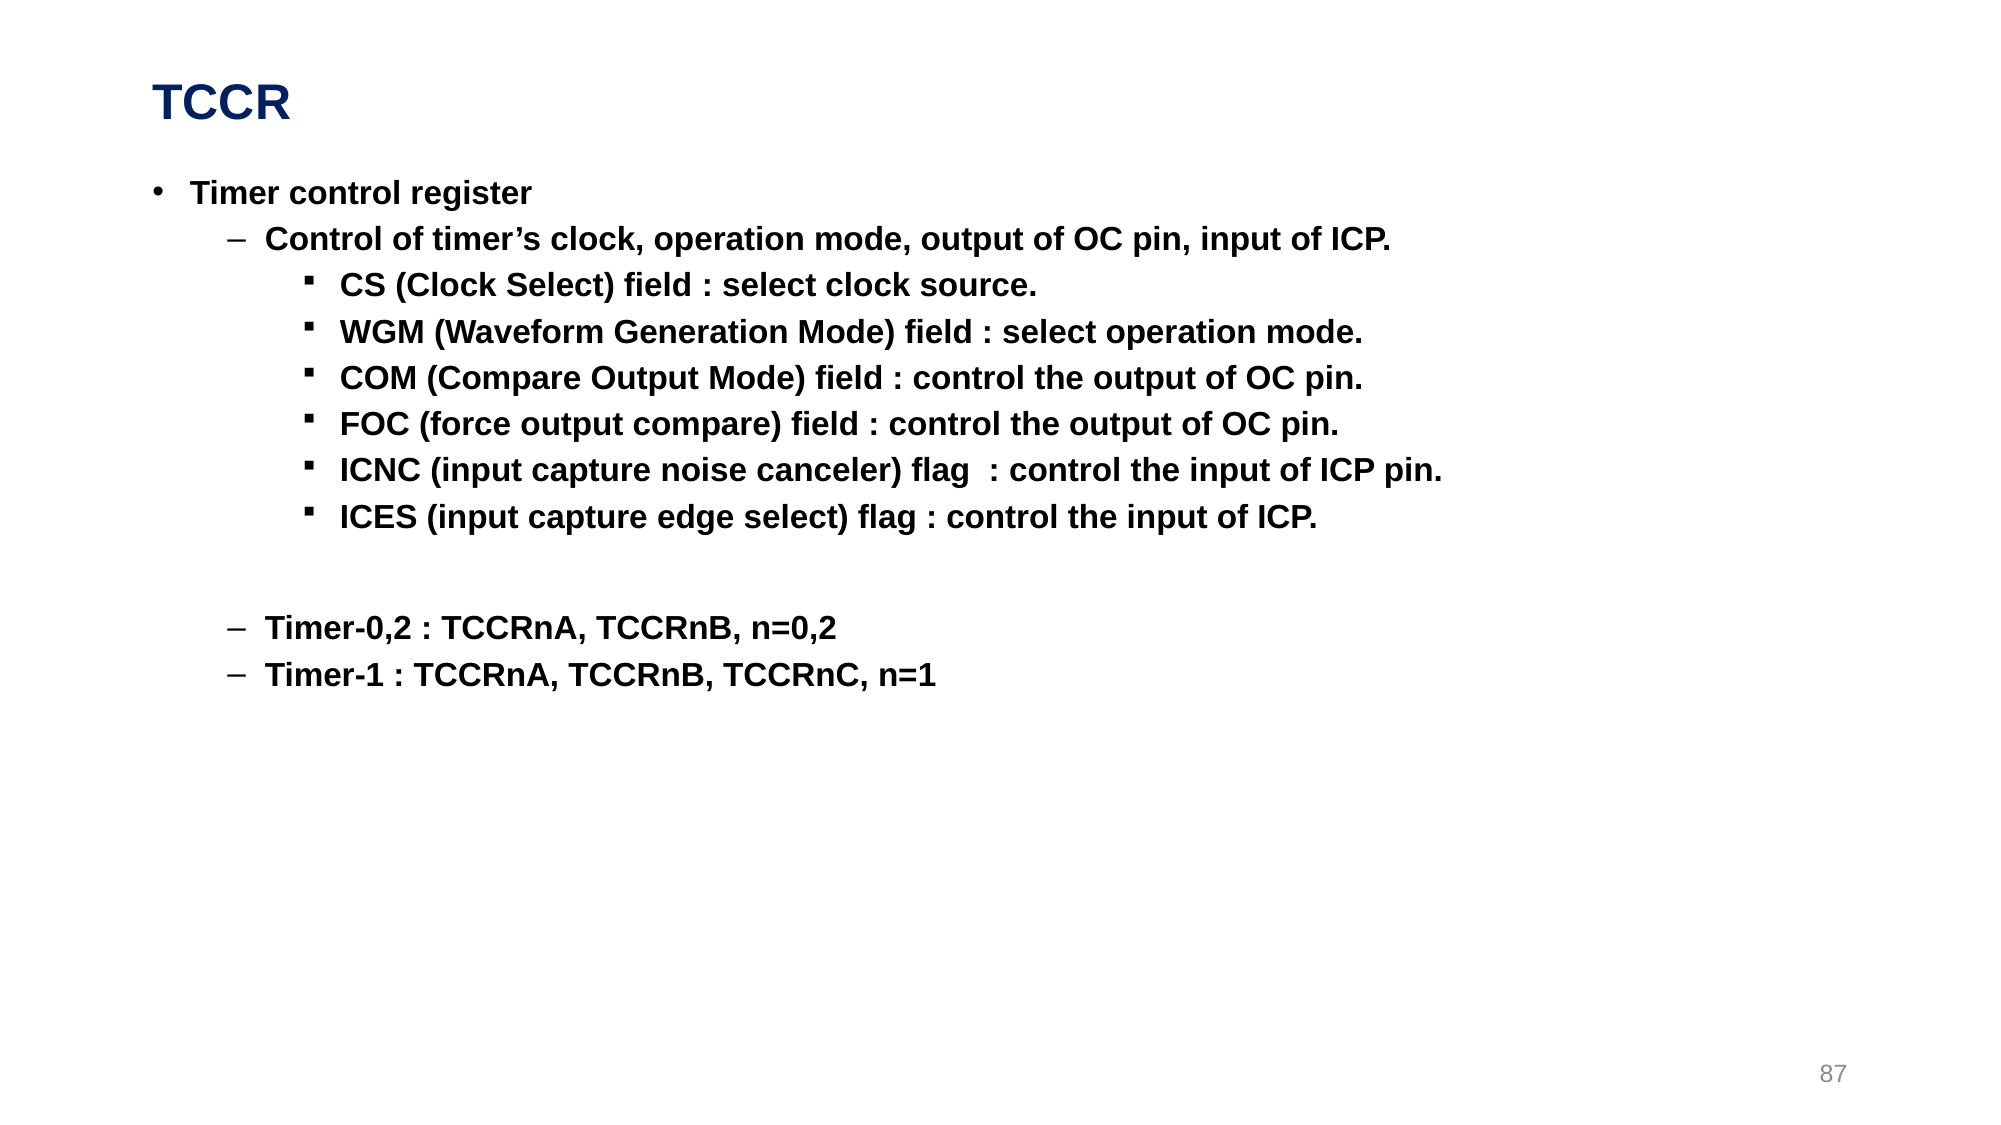

# TCCR
Timer control register
Control of timer’s clock, operation mode, output of OC pin, input of ICP.
CS (Clock Select) field : select clock source.
WGM (Waveform Generation Mode) field : select operation mode.
COM (Compare Output Mode) field : control the output of OC pin.
FOC (force output compare) field : control the output of OC pin.
ICNC (input capture noise canceler) flag  : control the input of ICP pin.
ICES (input capture edge select) flag : control the input of ICP.

Timer-0,2 : TCCRnA, TCCRnB, n=0,2
Timer-1 : TCCRnA, TCCRnB, TCCRnC, n=1
87